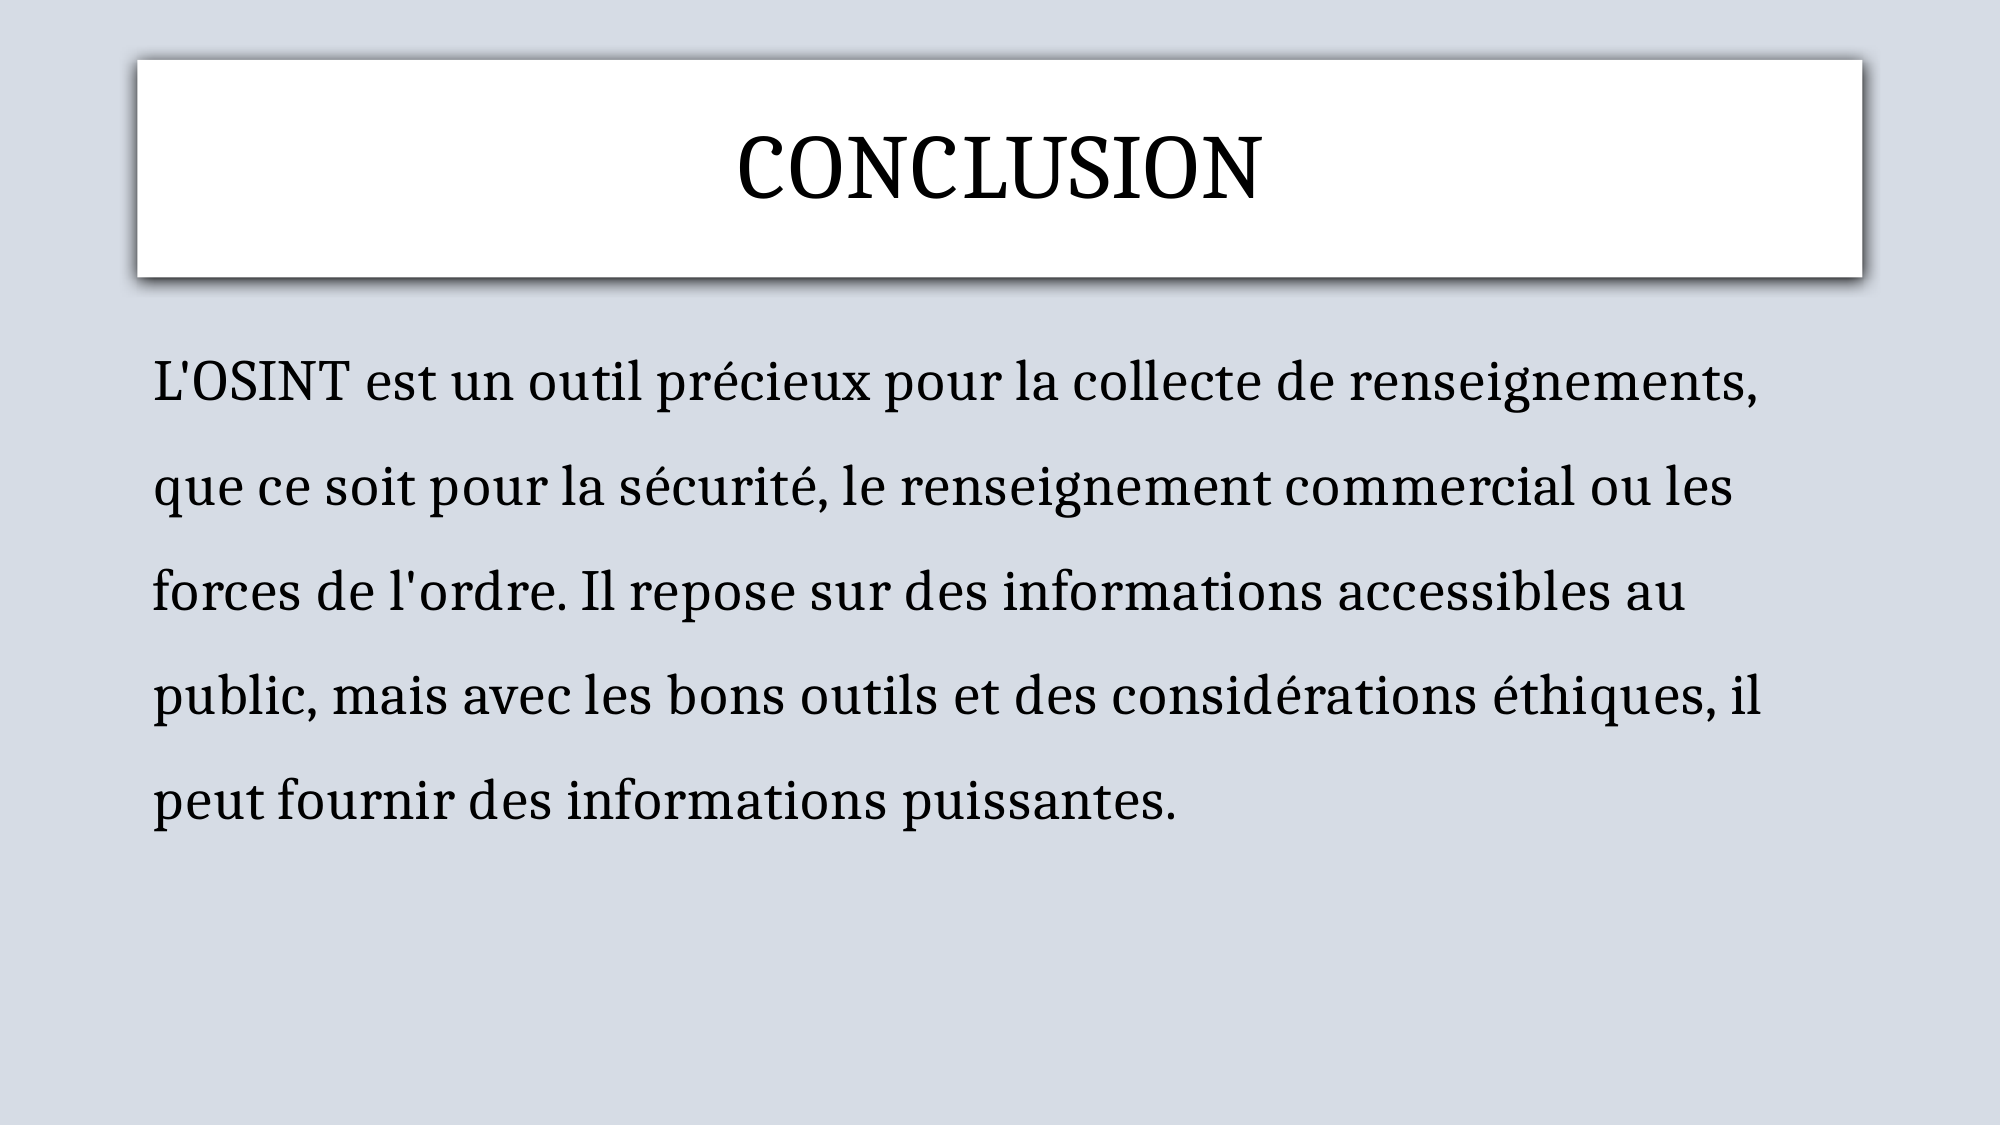

# CONCLUSION
L'OSINT est un outil précieux pour la collecte de renseignements, que ce soit pour la sécurité, le renseignement commercial ou les forces de l'ordre. Il repose sur des informations accessibles au public, mais avec les bons outils et des considérations éthiques, il peut fournir des informations puissantes.